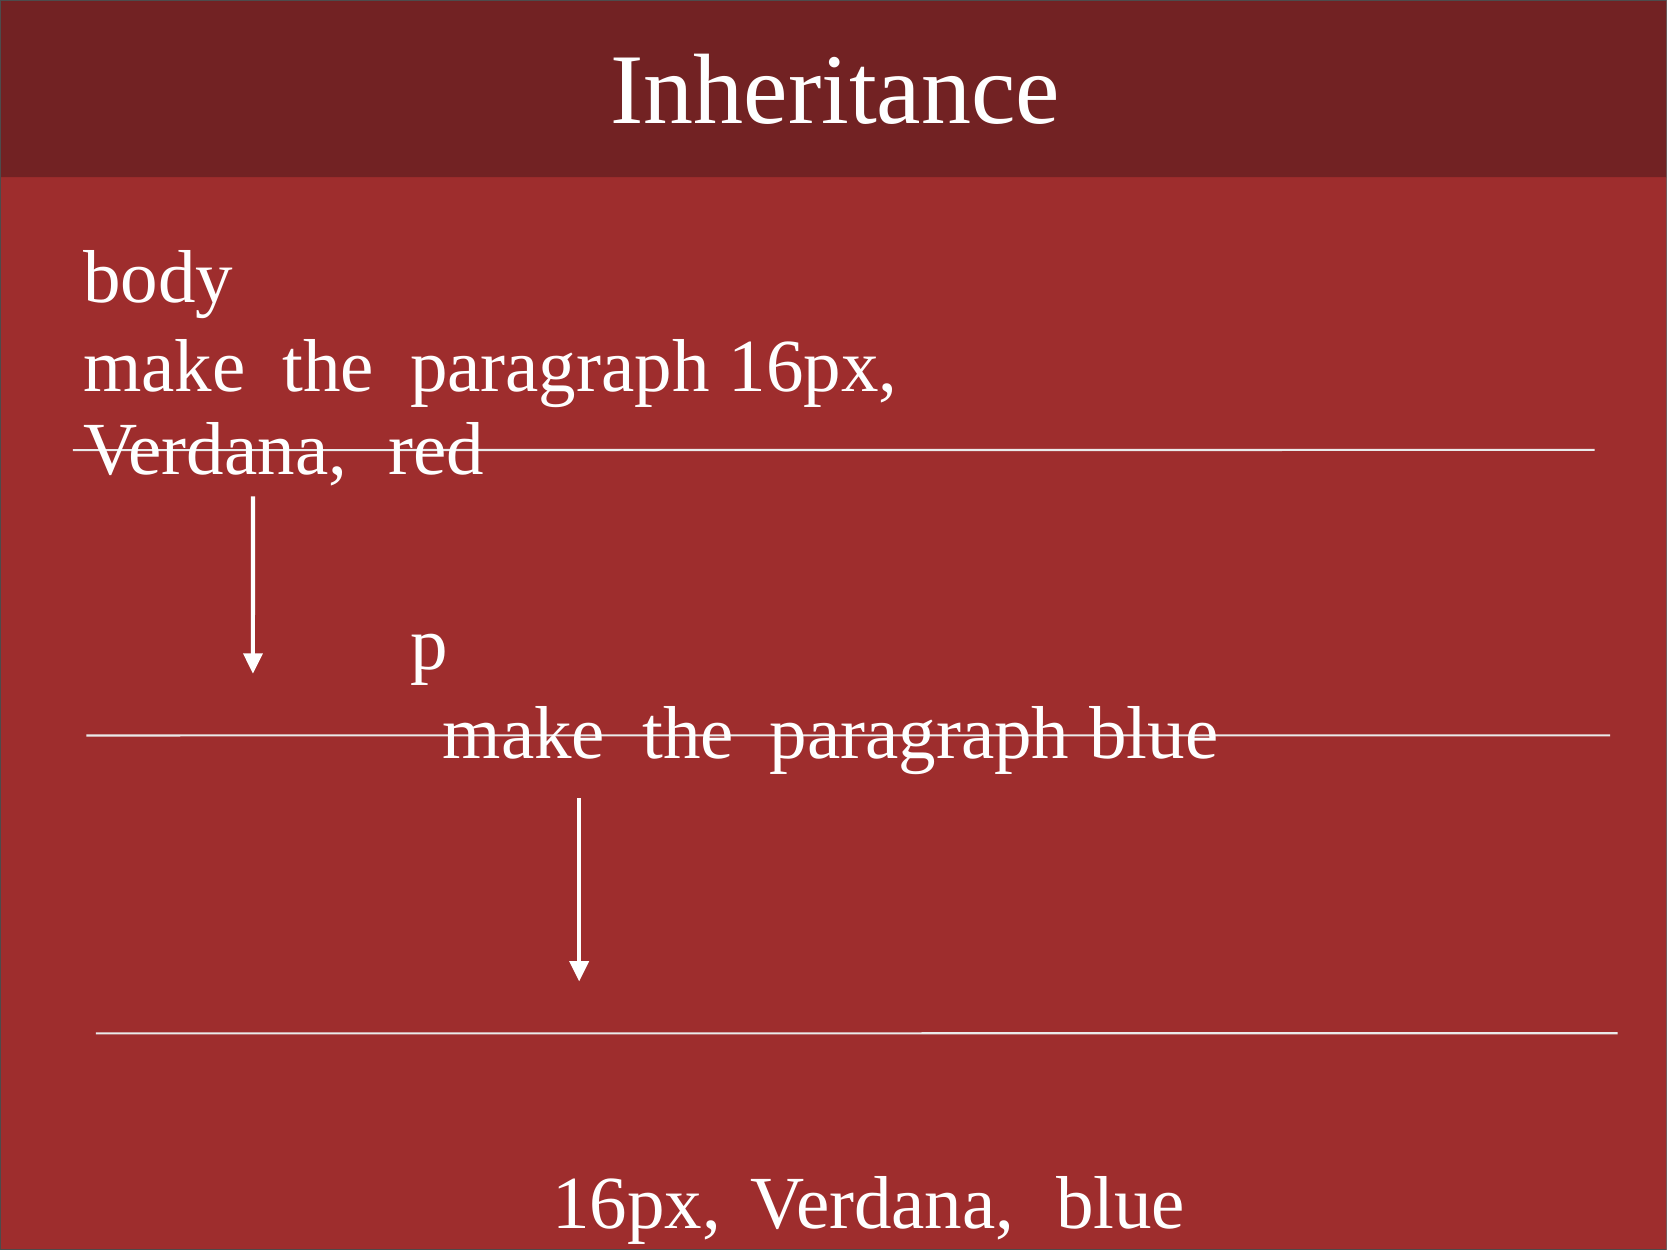

Inheritance
body
make the paragraph 16px, Verdana,  red
p
make the paragraph blue
16px, Verdana,  blue